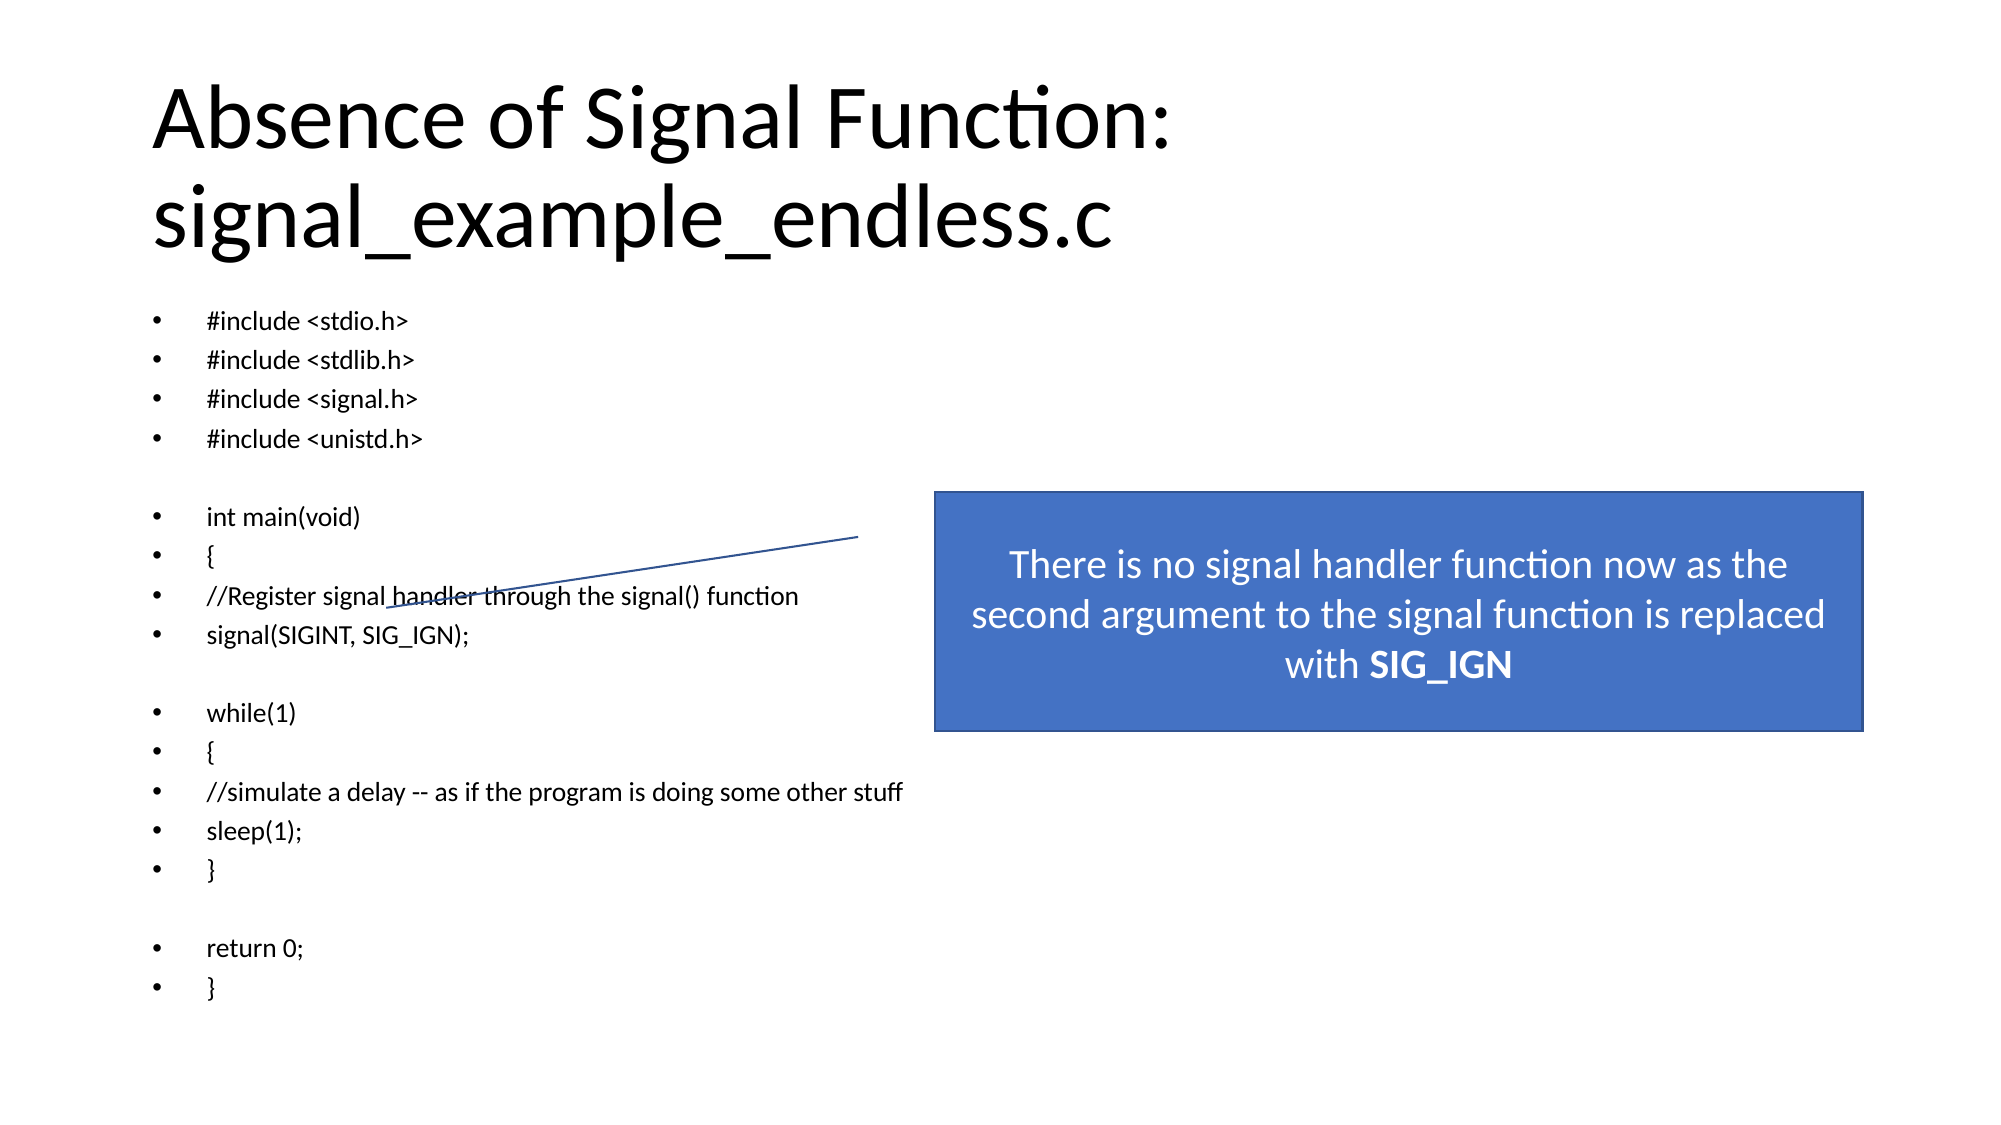

# Absence of Signal Function: signal_example_endless.c
#include <stdio.h>
#include <stdlib.h>
#include <signal.h>
#include <unistd.h>

int main(void)
{
//Register signal handler through the signal() function
signal(SIGINT, SIG_IGN);

while(1)
{
//simulate a delay -- as if the program is doing some other stuff
sleep(1);
}

return 0;
}
There is no signal handler function now as the second argument to the signal function is replaced with SIG_IGN